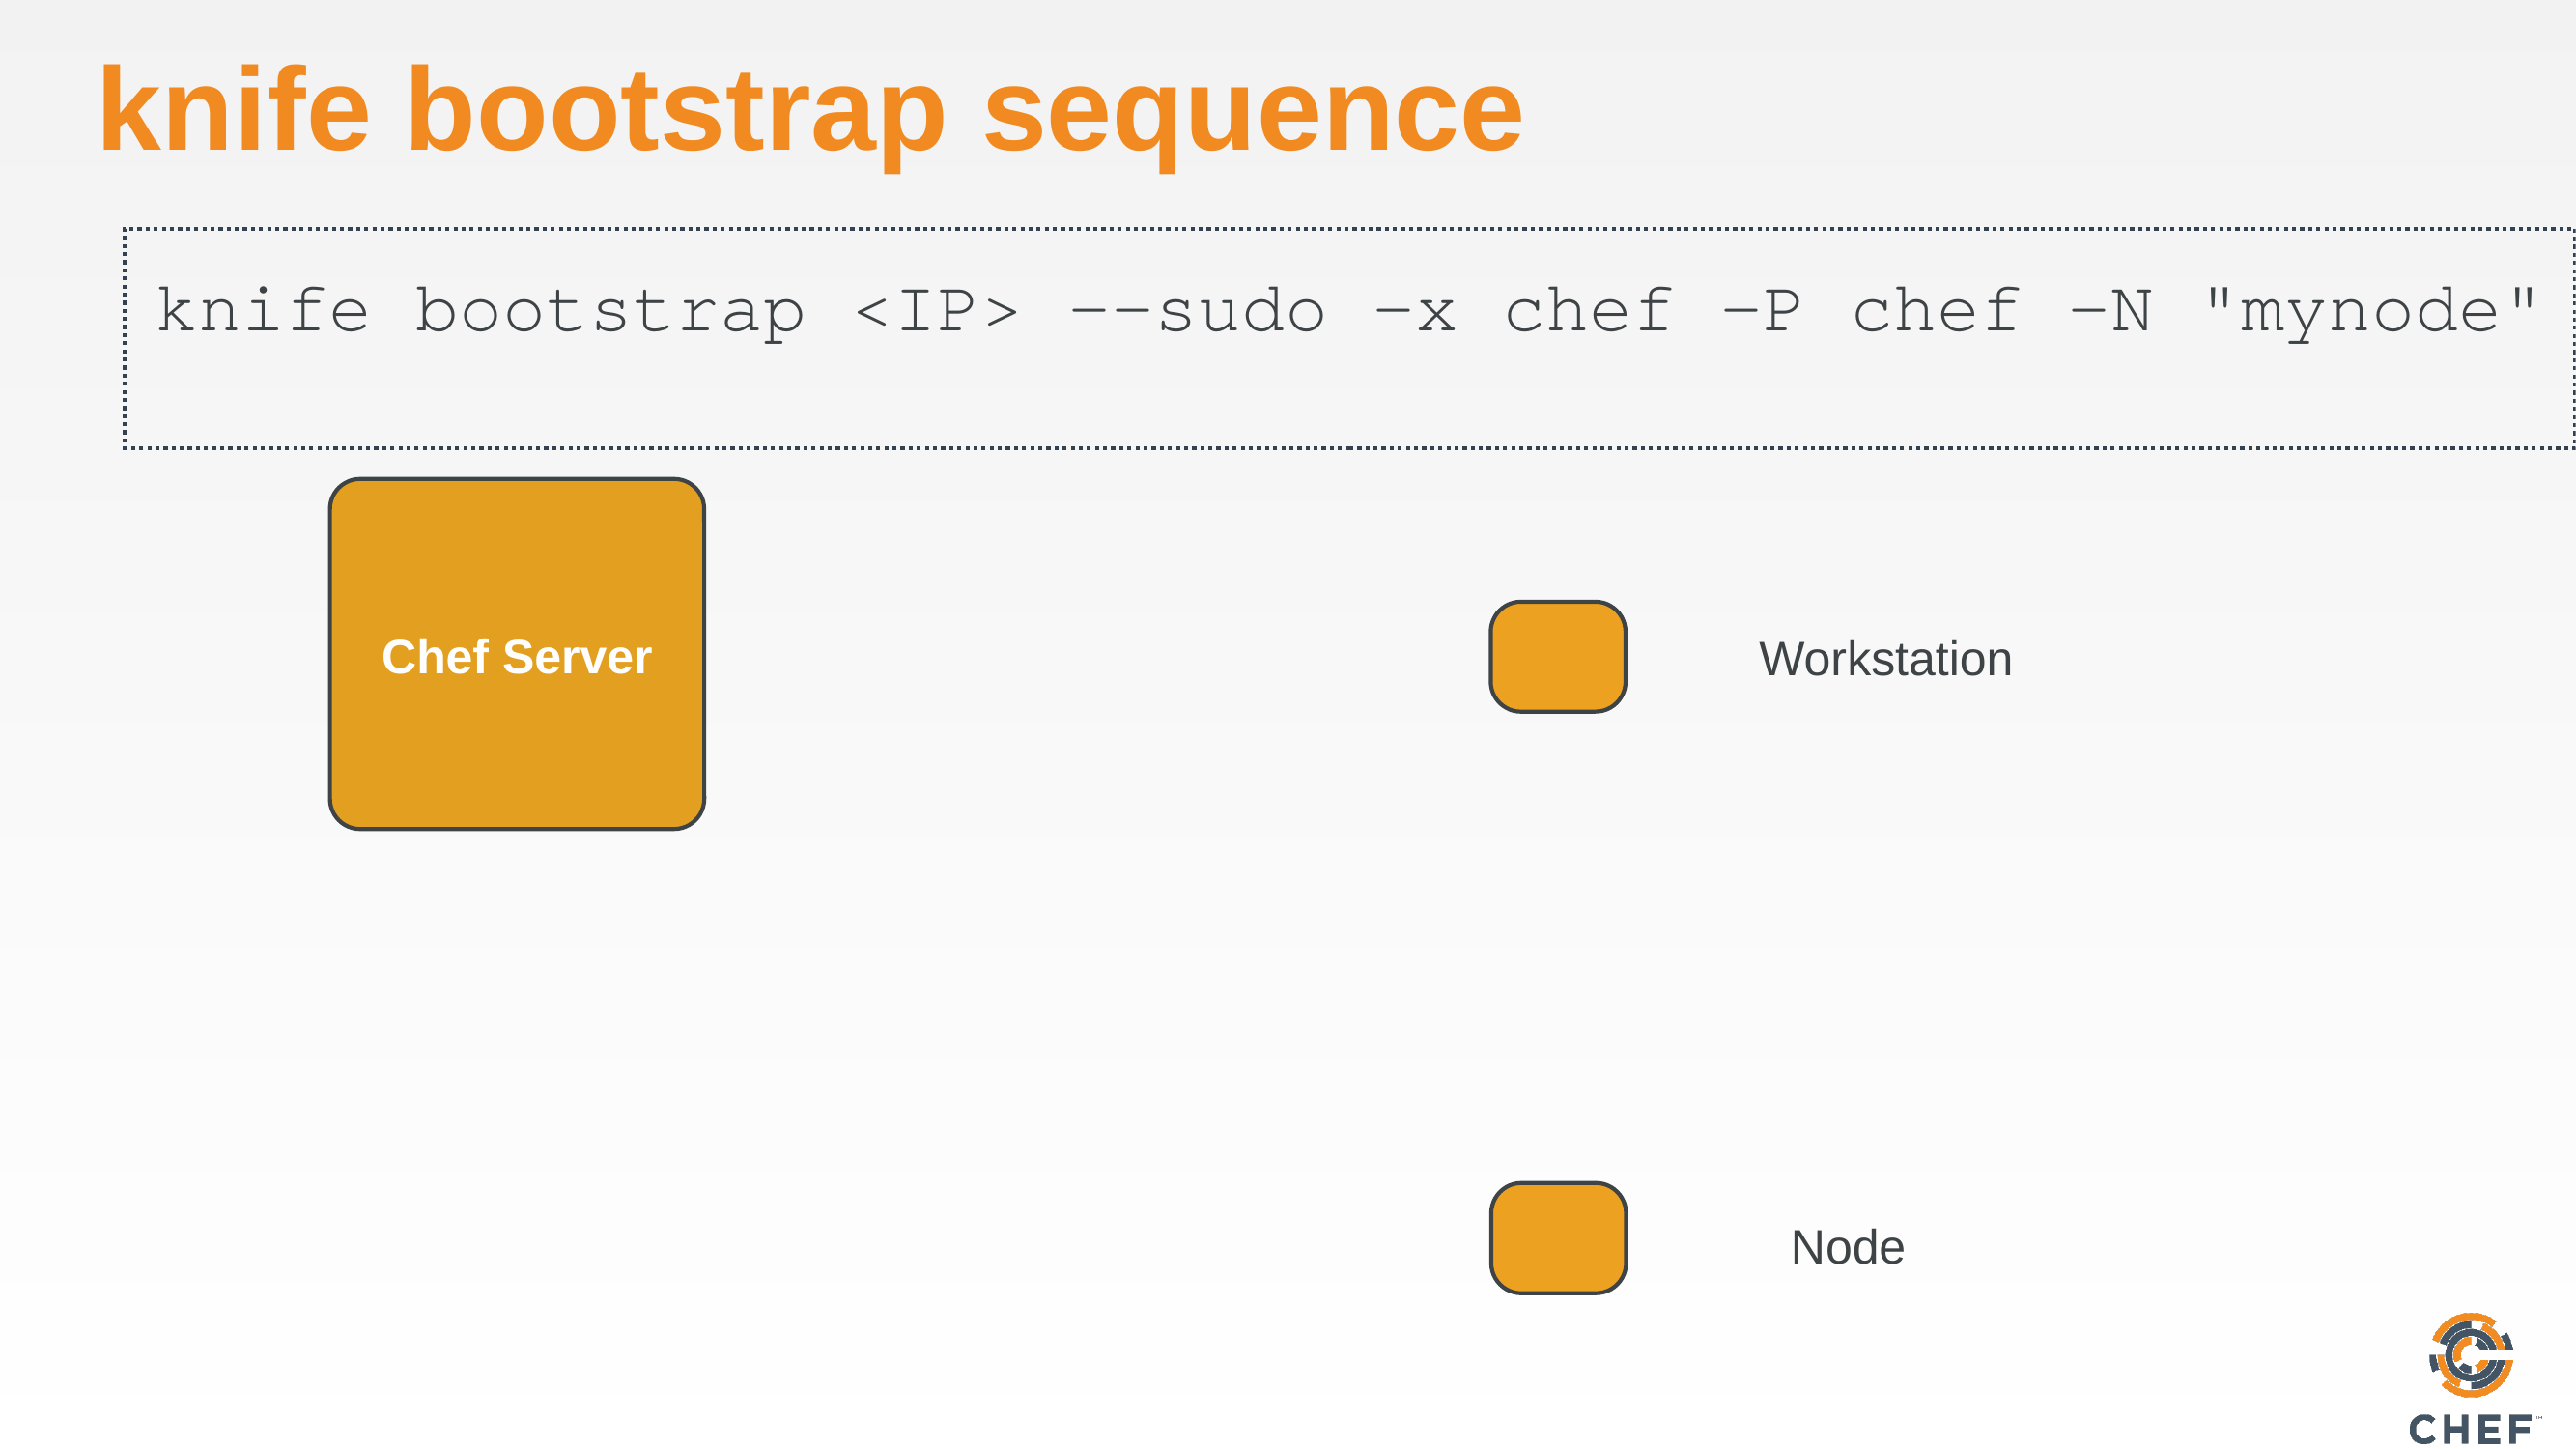

# knife bootstrap sequence
knife bootstrap <IP> --sudo -x chef -P chef -N "mynode"
Chef Server

Workstation

Node